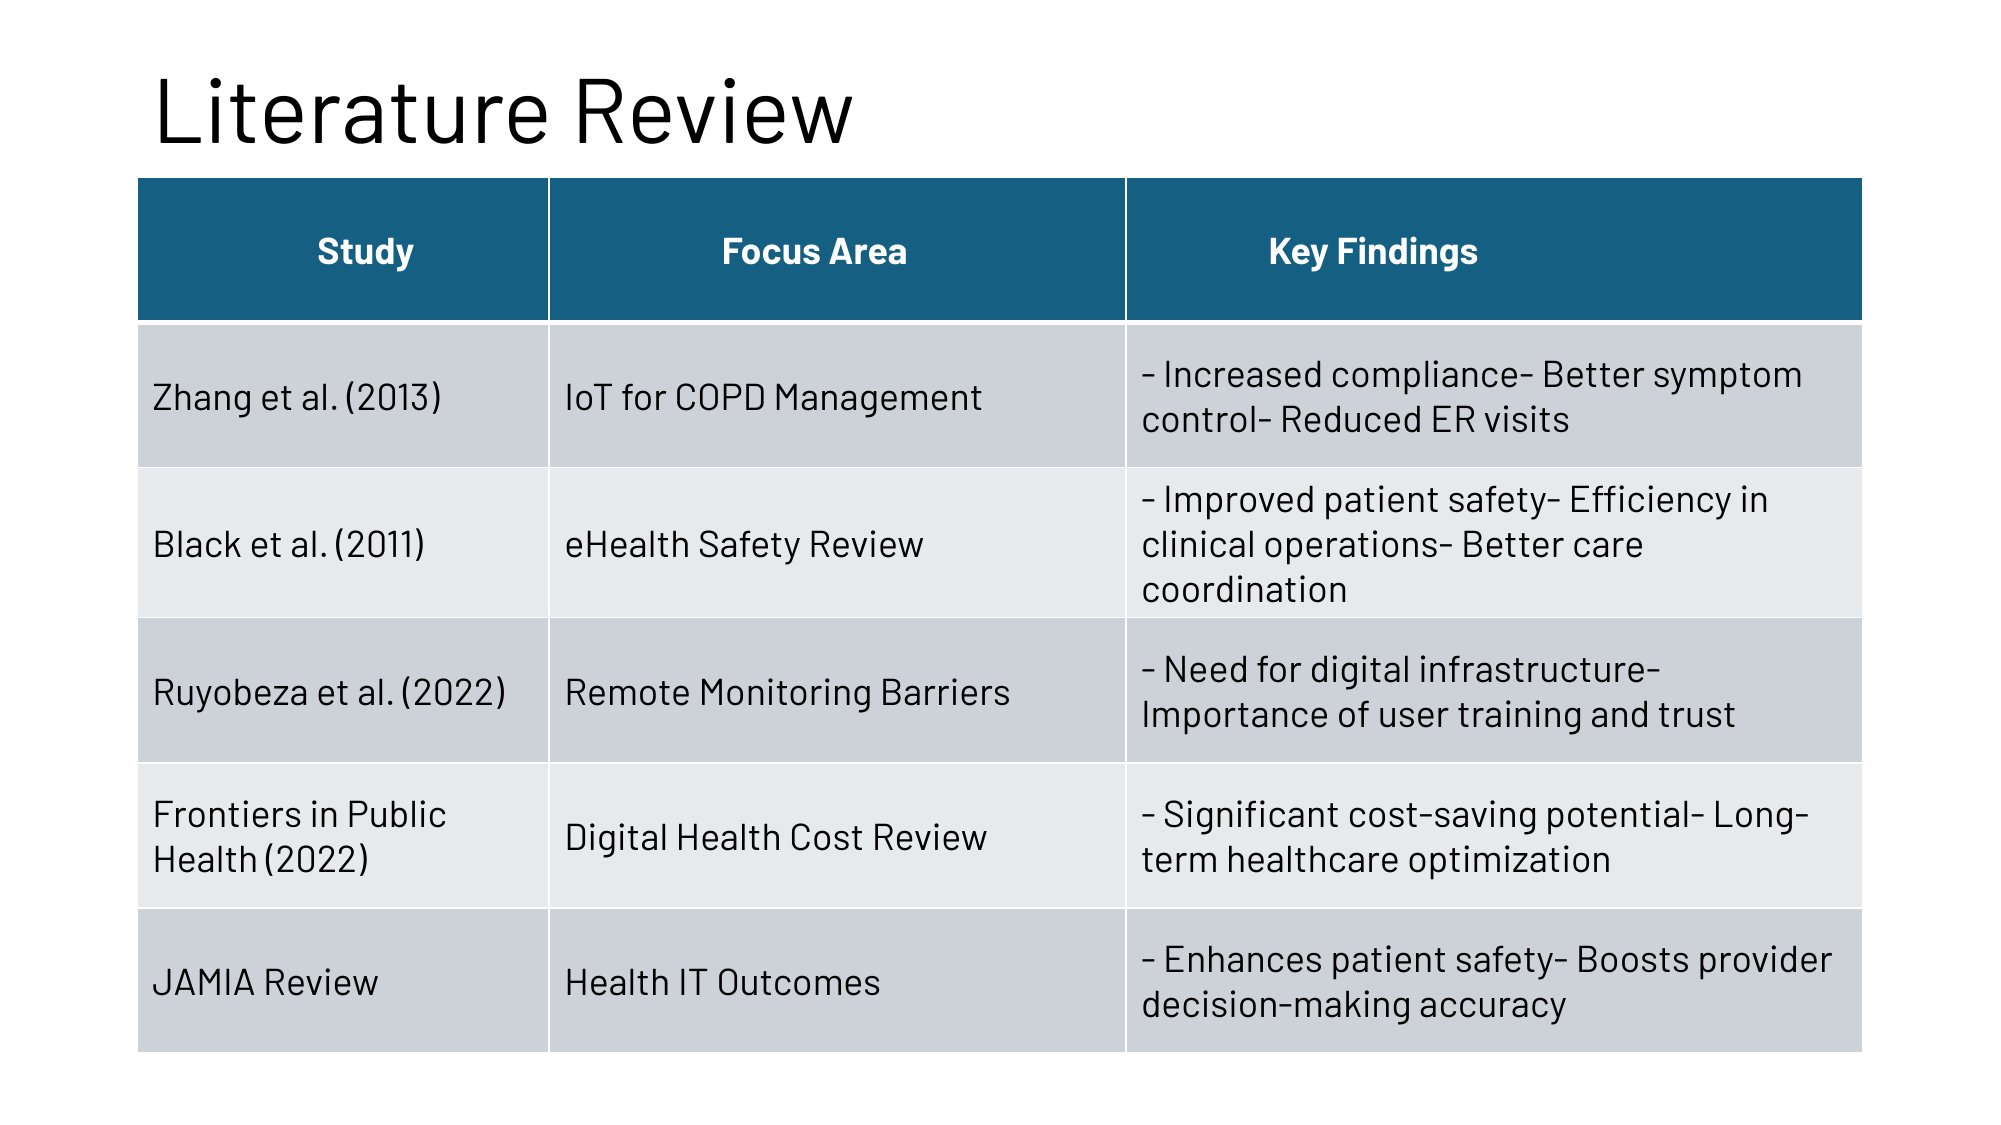

# Literature Review
| Study | Focus Area | Key Findings |
| --- | --- | --- |
| Zhang et al. (2013) | IoT for COPD Management | - Increased compliance- Better symptom control- Reduced ER visits |
| Black et al. (2011) | eHealth Safety Review | - Improved patient safety- Efficiency in clinical operations- Better care coordination |
| Ruyobeza et al. (2022) | Remote Monitoring Barriers | - Need for digital infrastructure- Importance of user training and trust |
| Frontiers in Public Health (2022) | Digital Health Cost Review | - Significant cost-saving potential- Long-term healthcare optimization |
| JAMIA Review | Health IT Outcomes | - Enhances patient safety- Boosts provider decision-making accuracy |